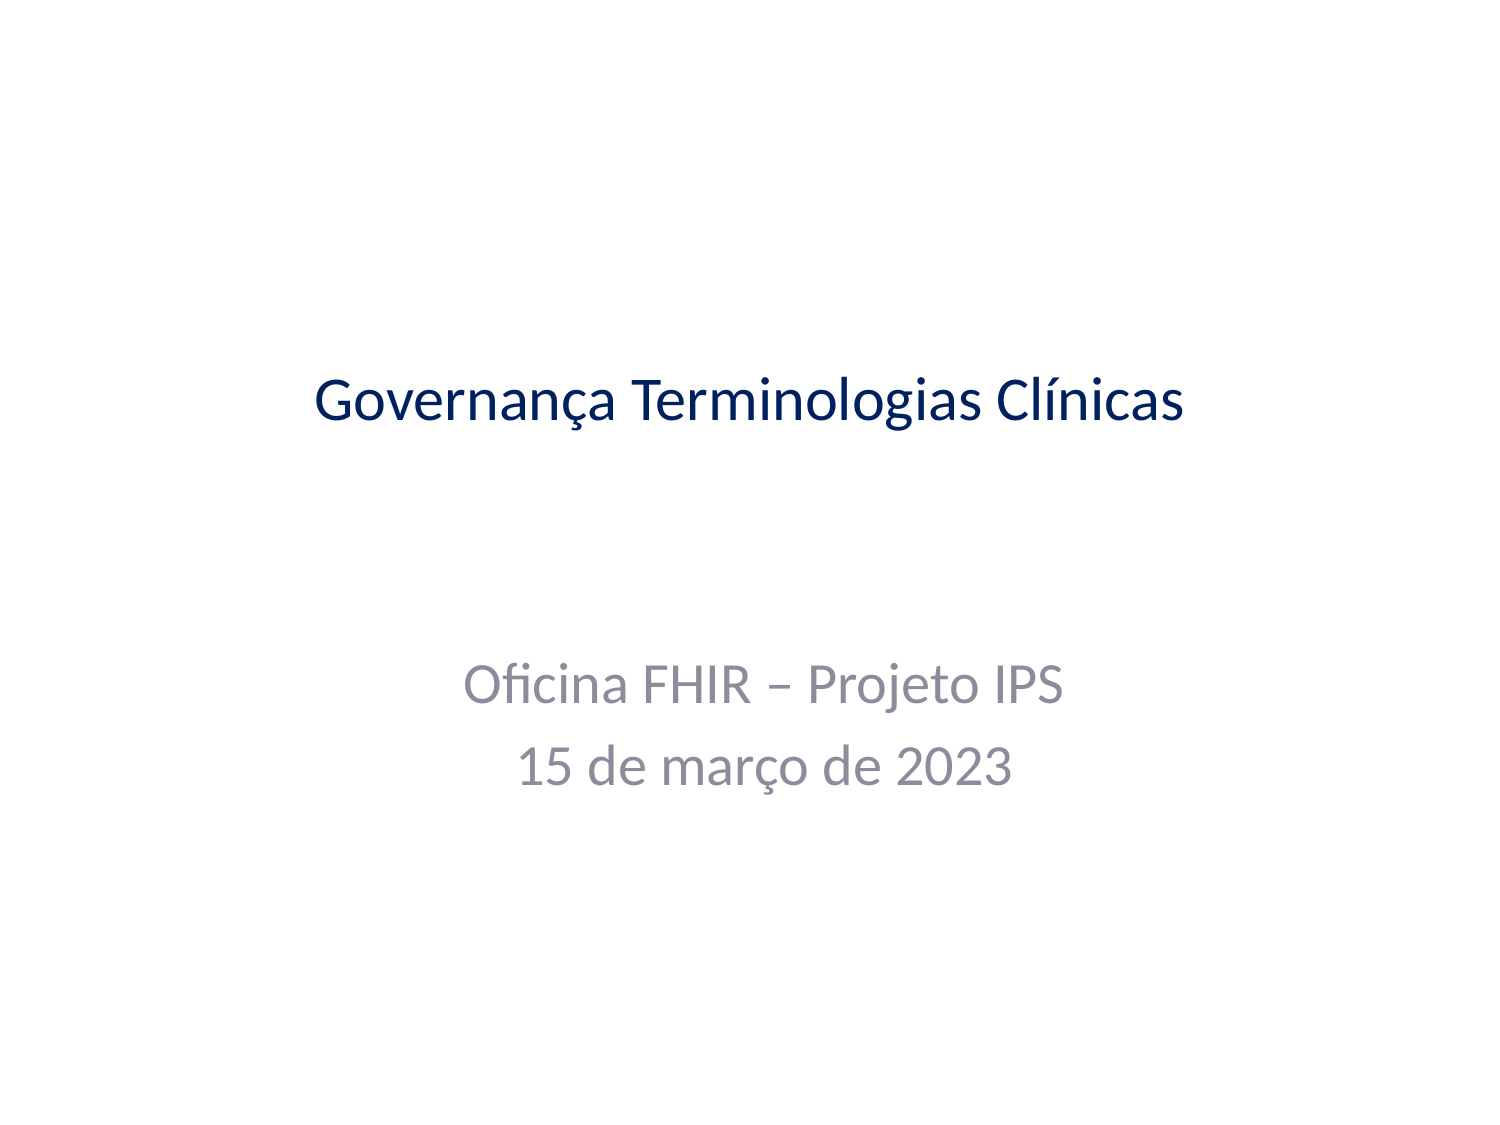

# Governança Terminologias Clínicas
Oficina FHIR – Projeto IPS
15 de março de 2023